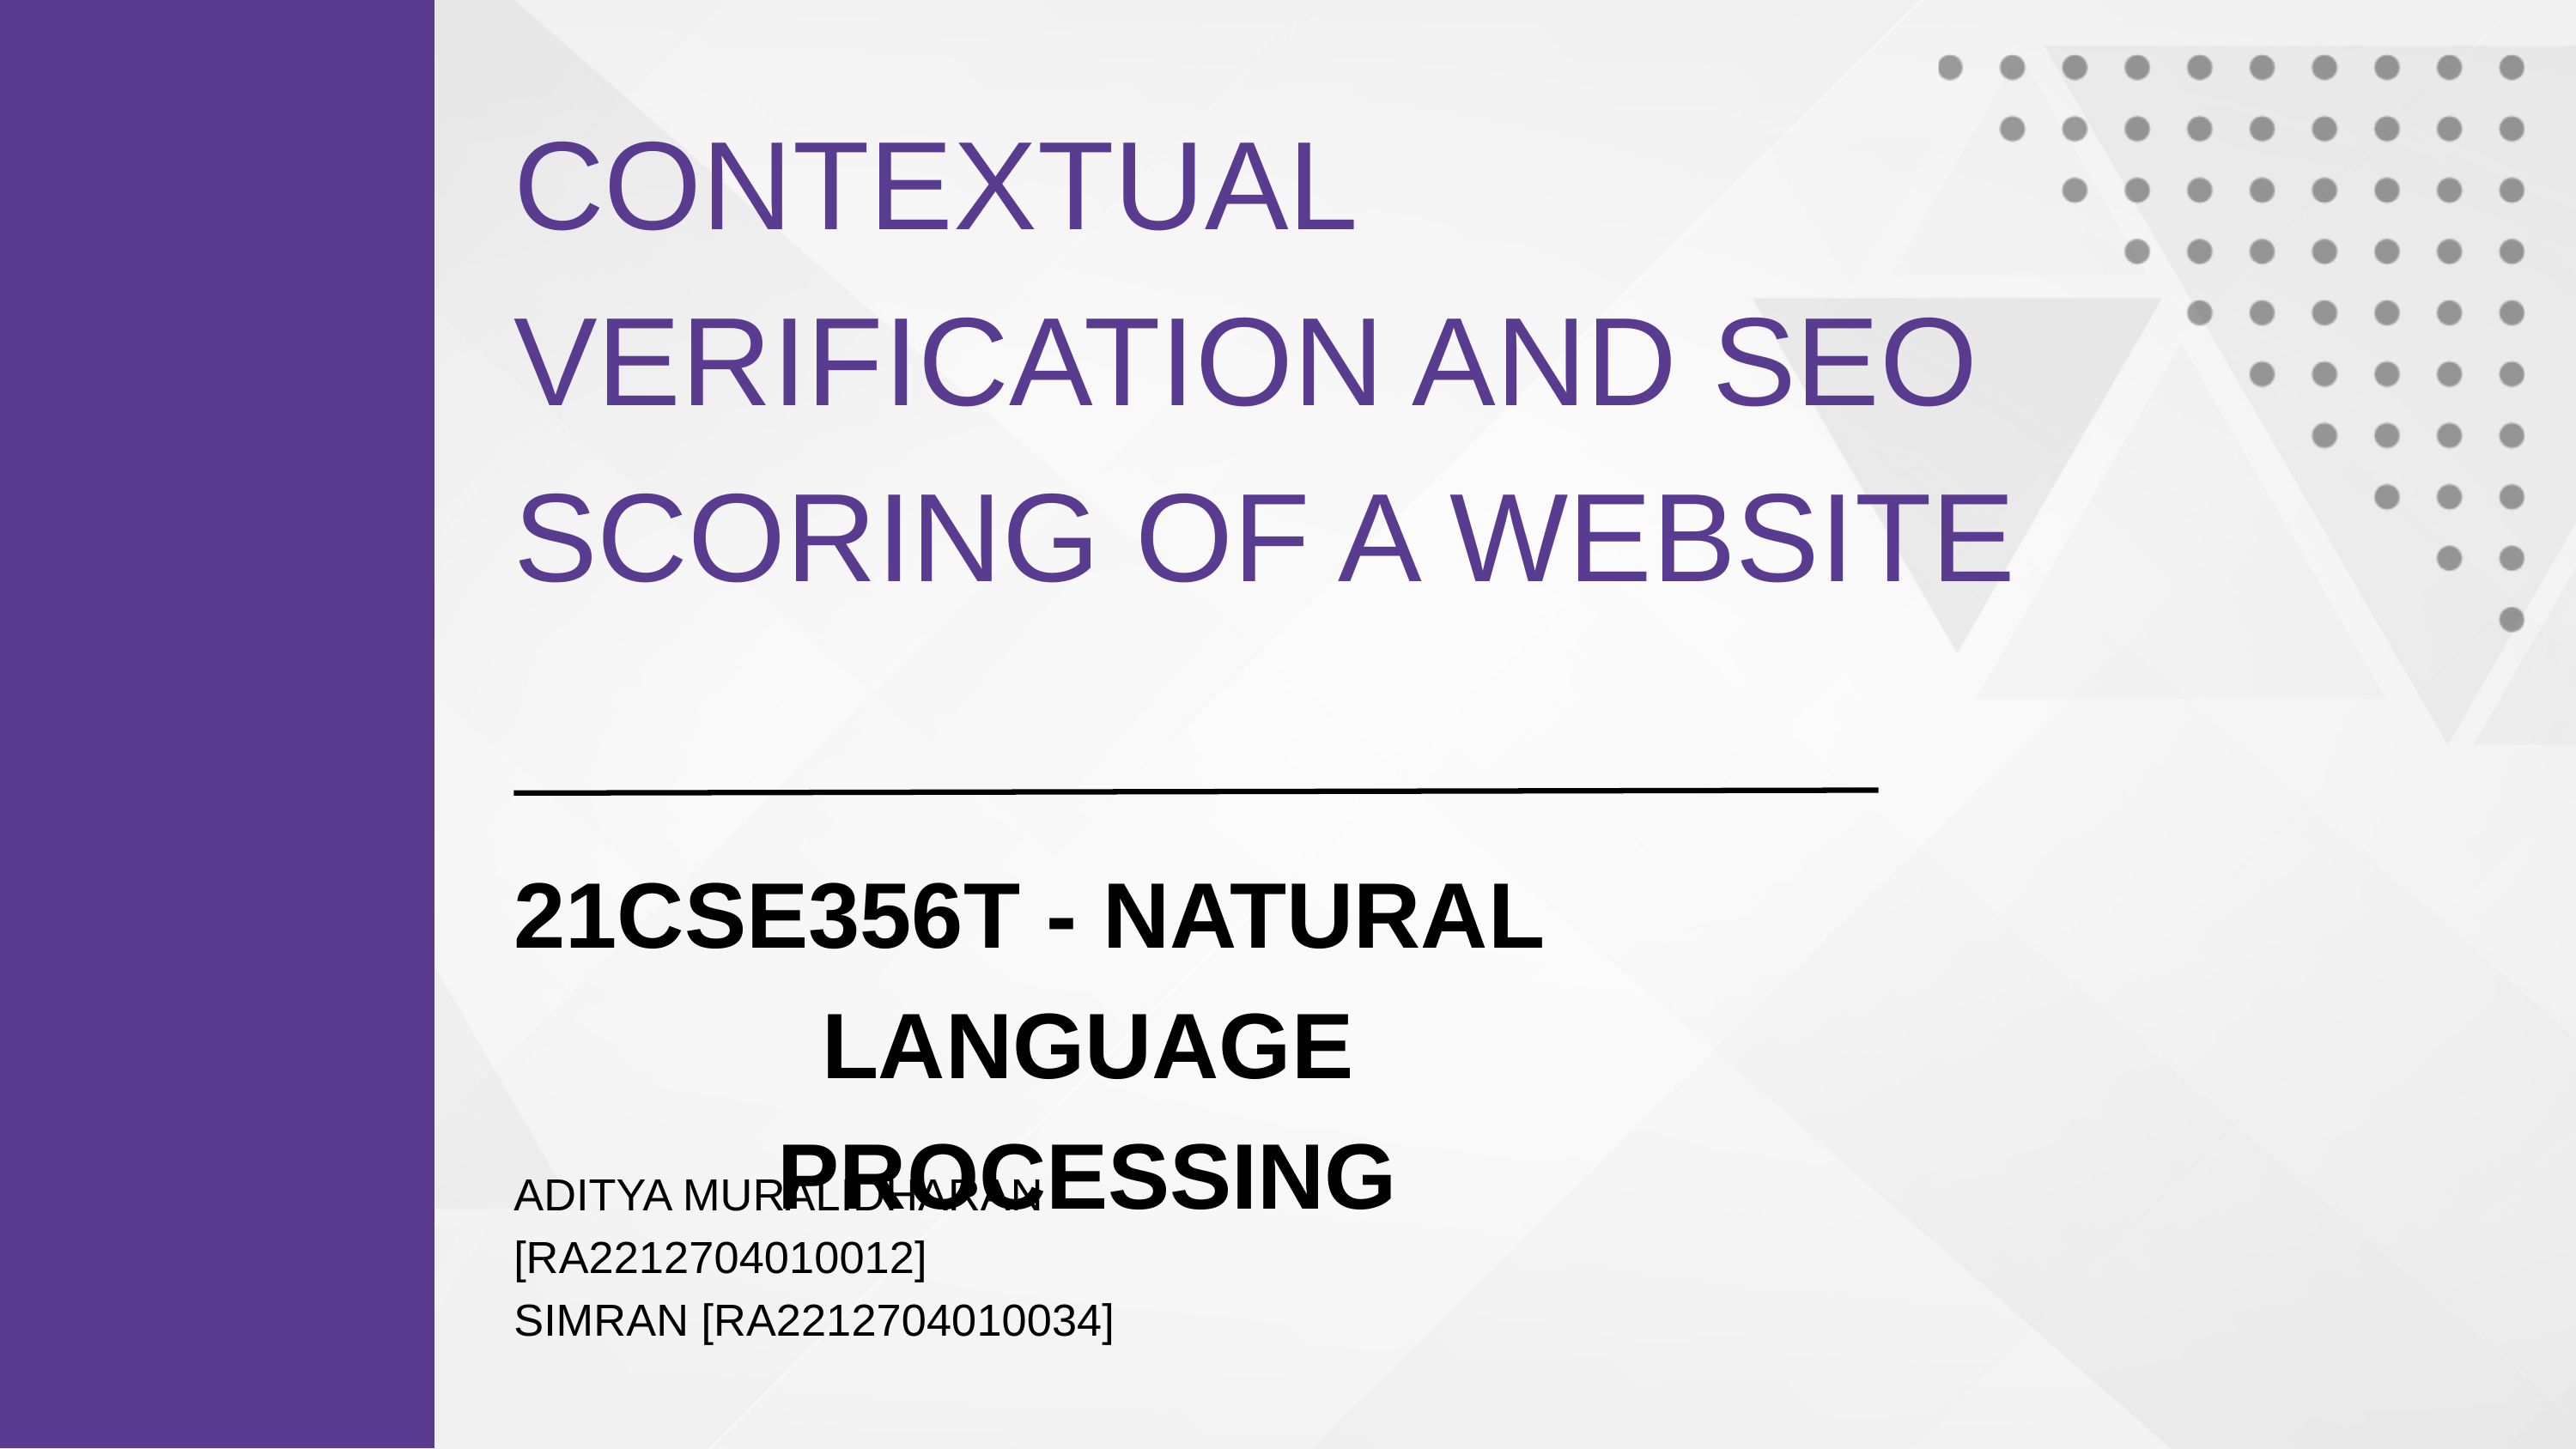

CONTEXTUAL VERIFICATION AND SEO SCORING OF A WEBSITE

21CSE356T - NATURAL
LANGUAGE PROCESSING
ADITYA MURALIDHARAN [RA2212704010012]
SIMRAN [RA2212704010034]